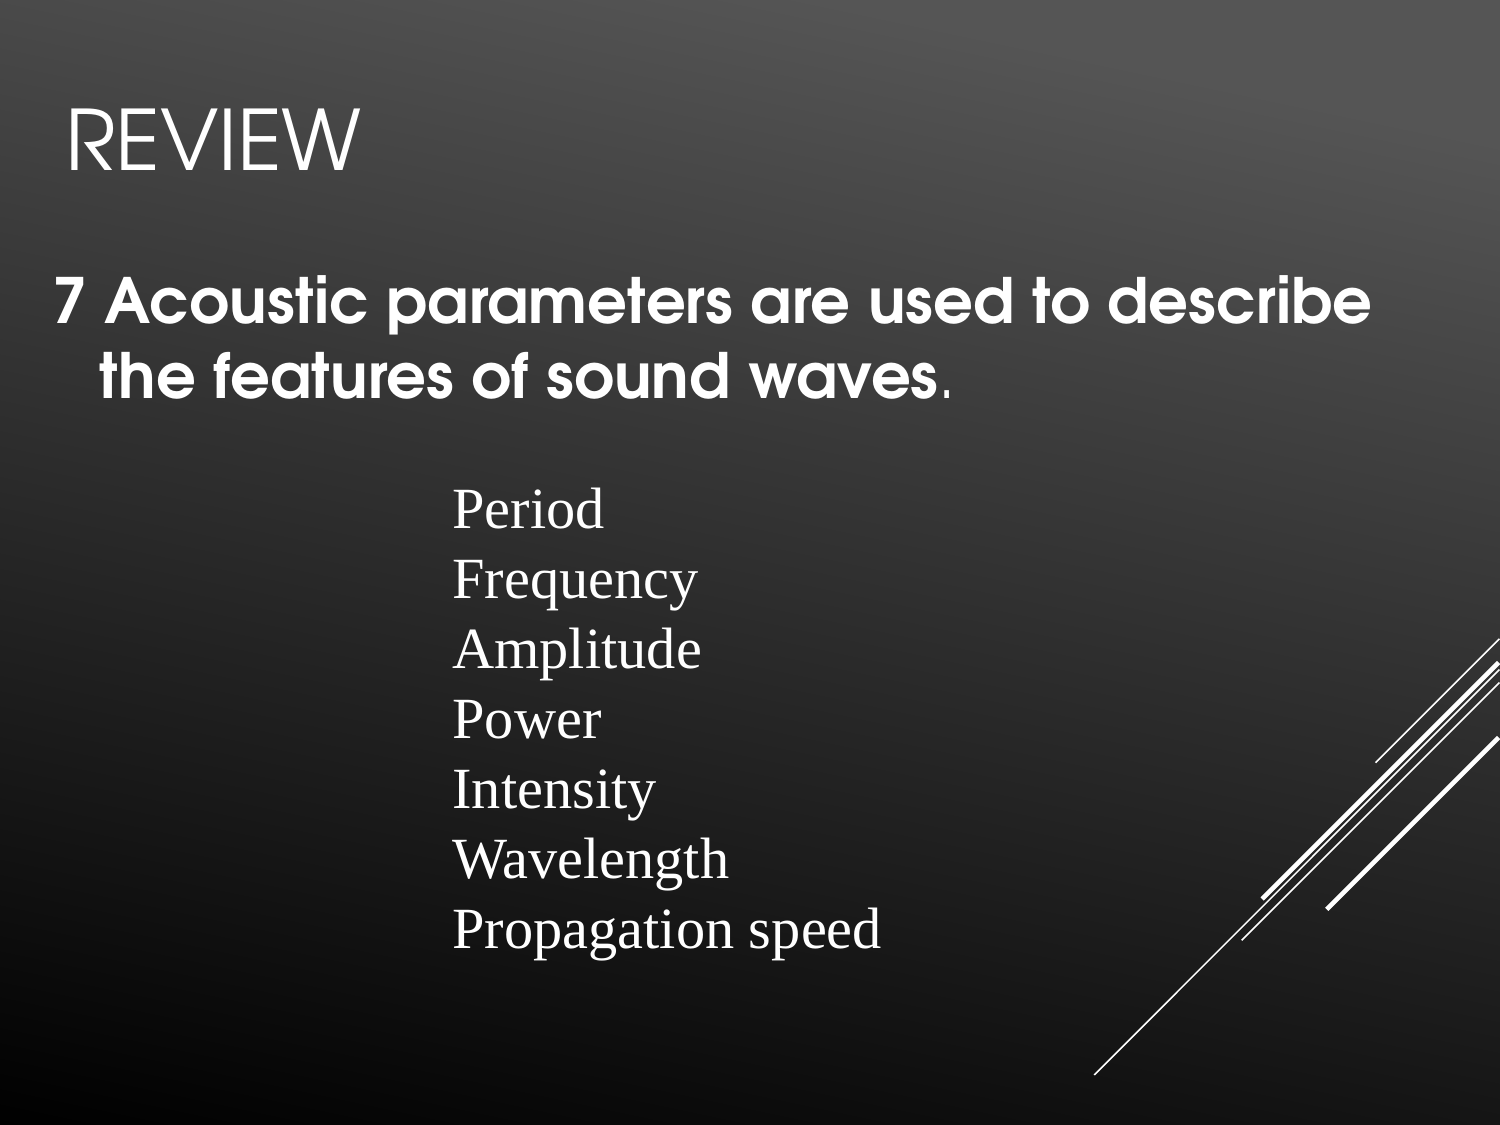

# REVIEW
7 Acoustic parameters are used to describe the features of sound waves.

Period
Frequency
Amplitude
Power
Intensity
Wavelength
Propagation speed